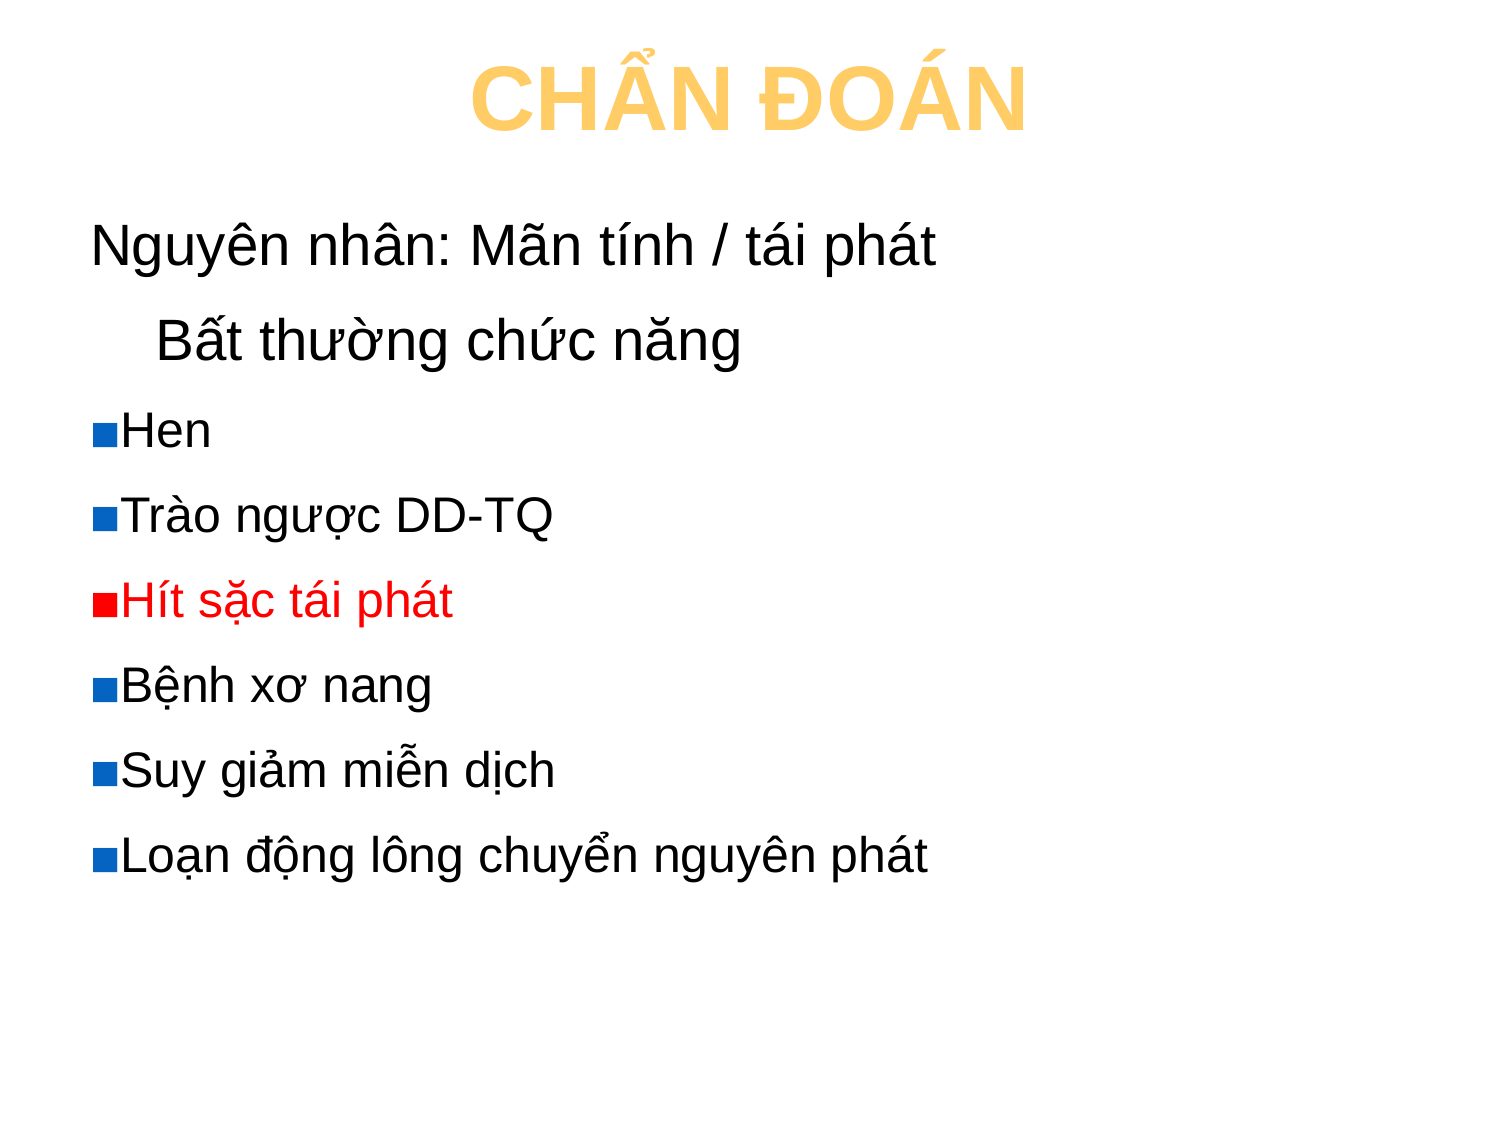

# CHẨN ĐOÁN
Nguyên nhân: Mãn tính / tái phát
Bất thường chức năng
Hen
Trào ngược DD-TQ
Hít sặc tái phát
Bệnh xơ nang
Suy giảm miễn dịch
Loạn động lông chuyển nguyên phát